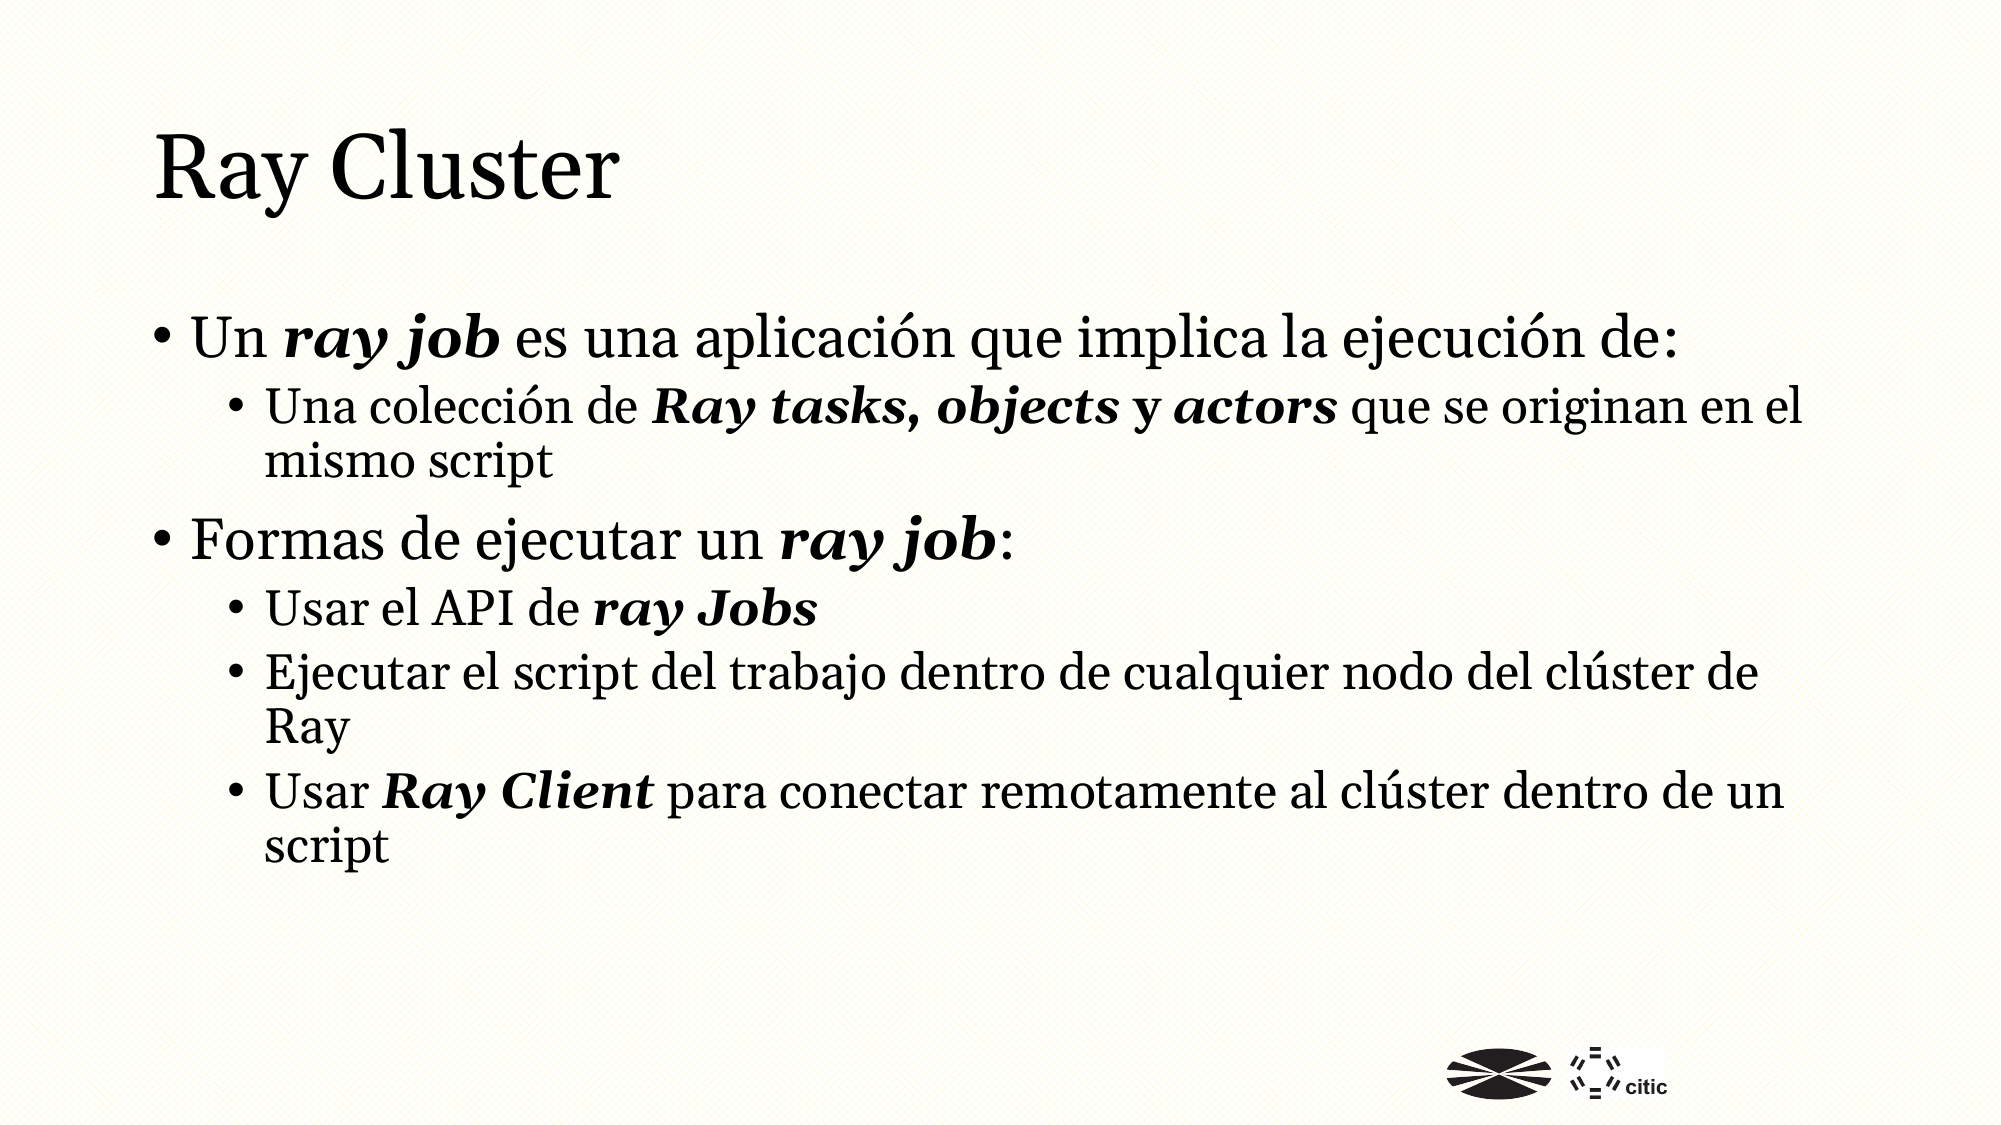

# Ray Cluster
Un ray job es una aplicación que implica la ejecución de:
Una colección de Ray tasks, objects y actors que se originan en el mismo script
Formas de ejecutar un ray job:
Usar el API de ray Jobs
Ejecutar el script del trabajo dentro de cualquier nodo del clúster de Ray
Usar Ray Client para conectar remotamente al clúster dentro de un script